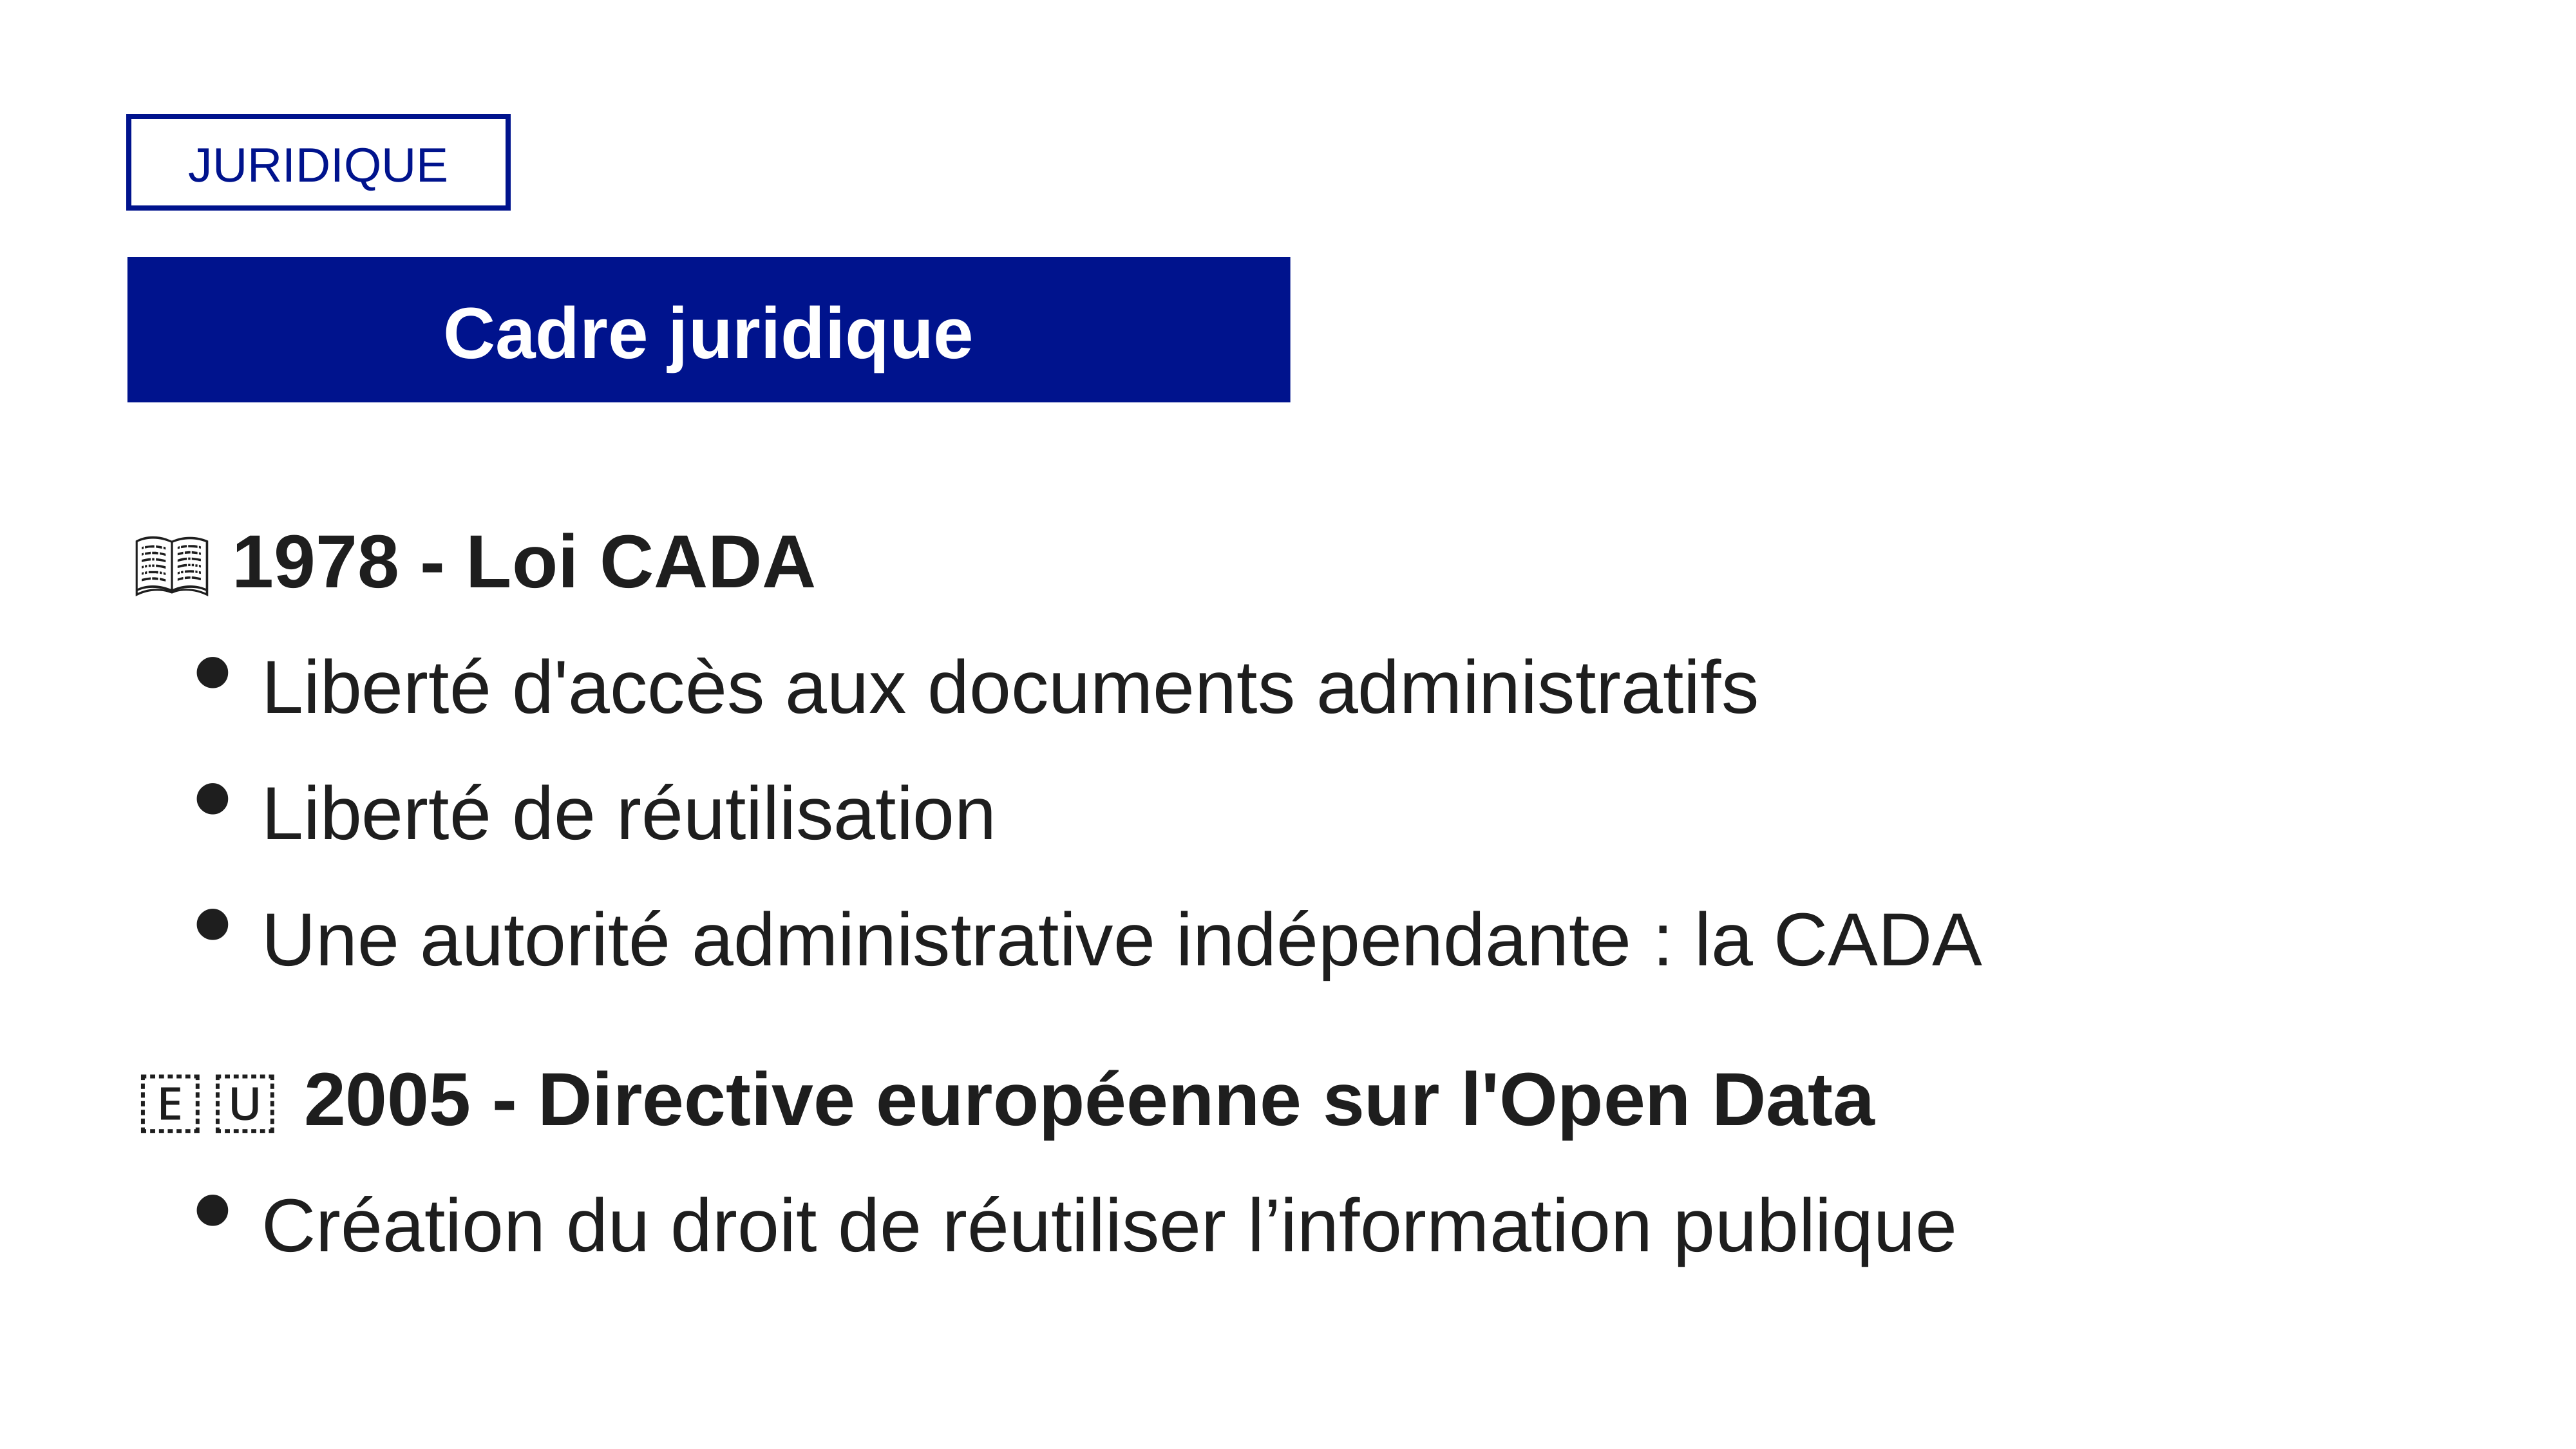

Juridique
# Cadre juridique
📖 1978 - Loi CADA
Liberté d'accès aux documents administratifs
Liberté de réutilisation
Une autorité administrative indépendante : la CADA
🇪🇺 2005 - Directive européenne sur l'Open Data
Création du droit de réutiliser l’information publique